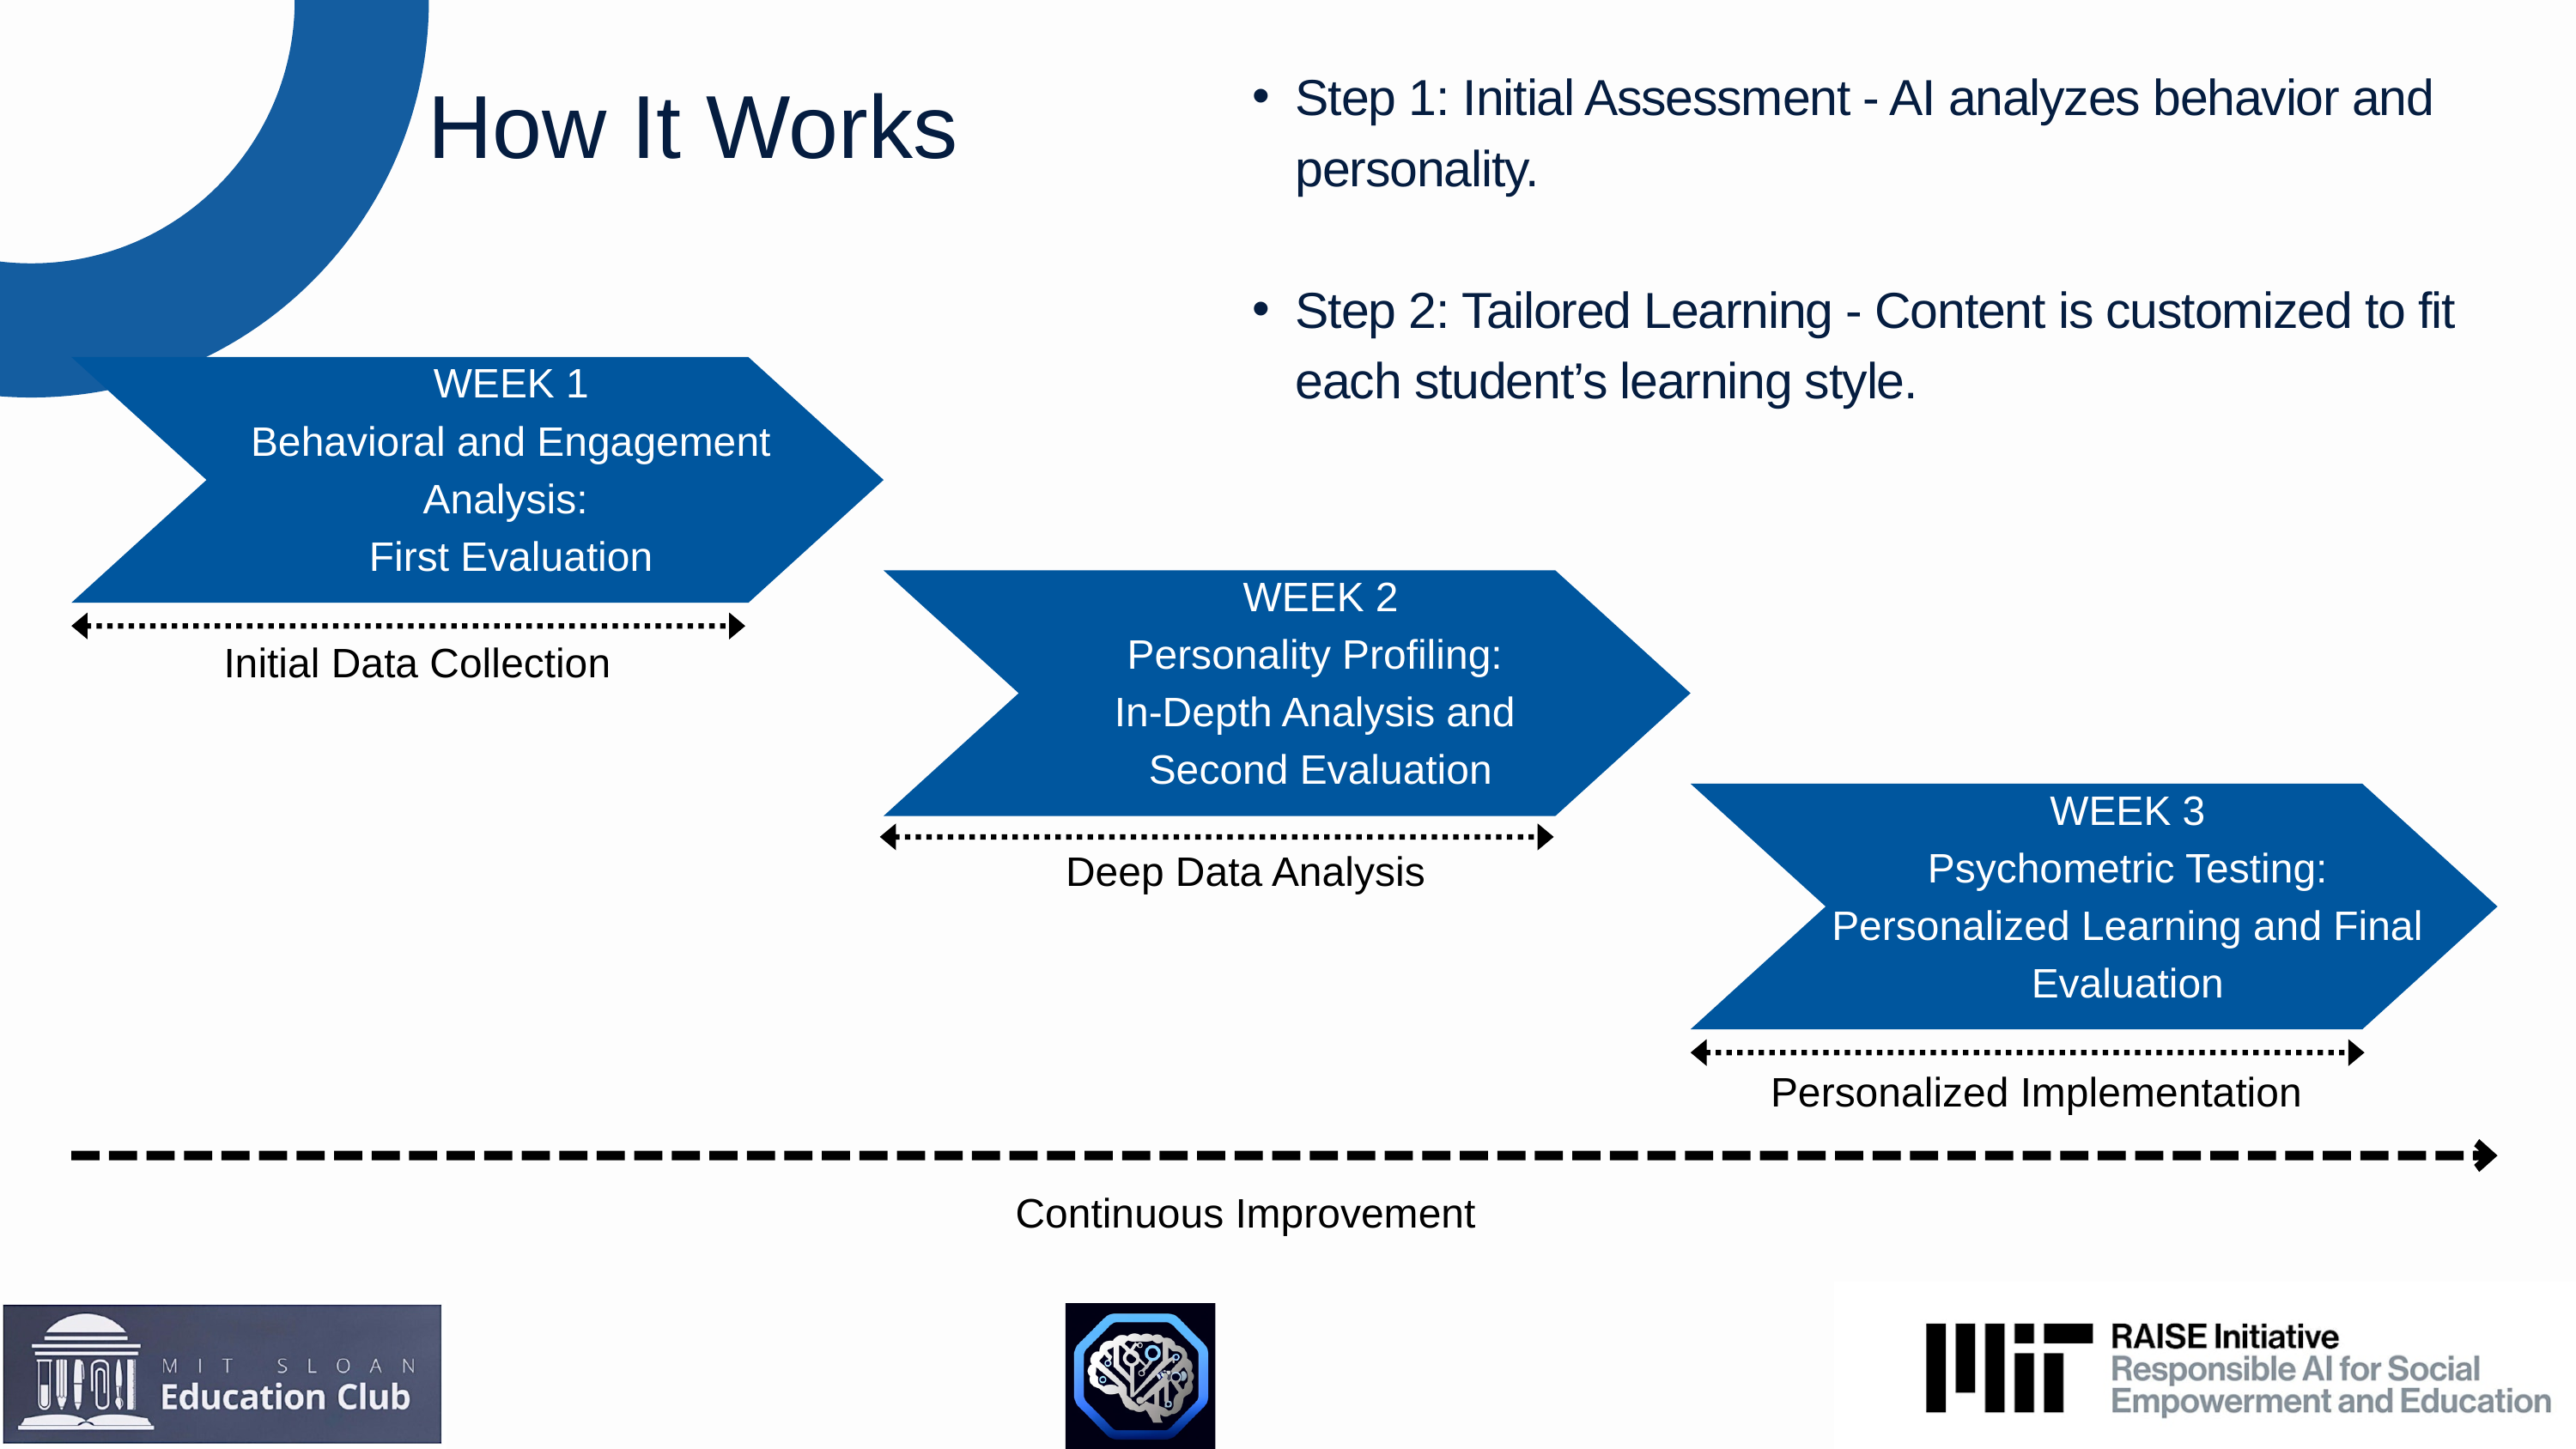

How It Works
Step 1: Initial Assessment - AI analyzes behavior and personality.

Step 2: Tailored Learning - Content is customized to fit each student’s learning style.

WEEK 1
Behavioral and Engagement Analysis:
First Evaluation

WEEK 2
Personality Profiling:
In-Depth Analysis and
Second Evaluation

Initial Data Collection

WEEK 3
Psychometric Testing:
Personalized Learning and Final Evaluation

Deep Data Analysis

Personalized Implementation

Continuous Improvement